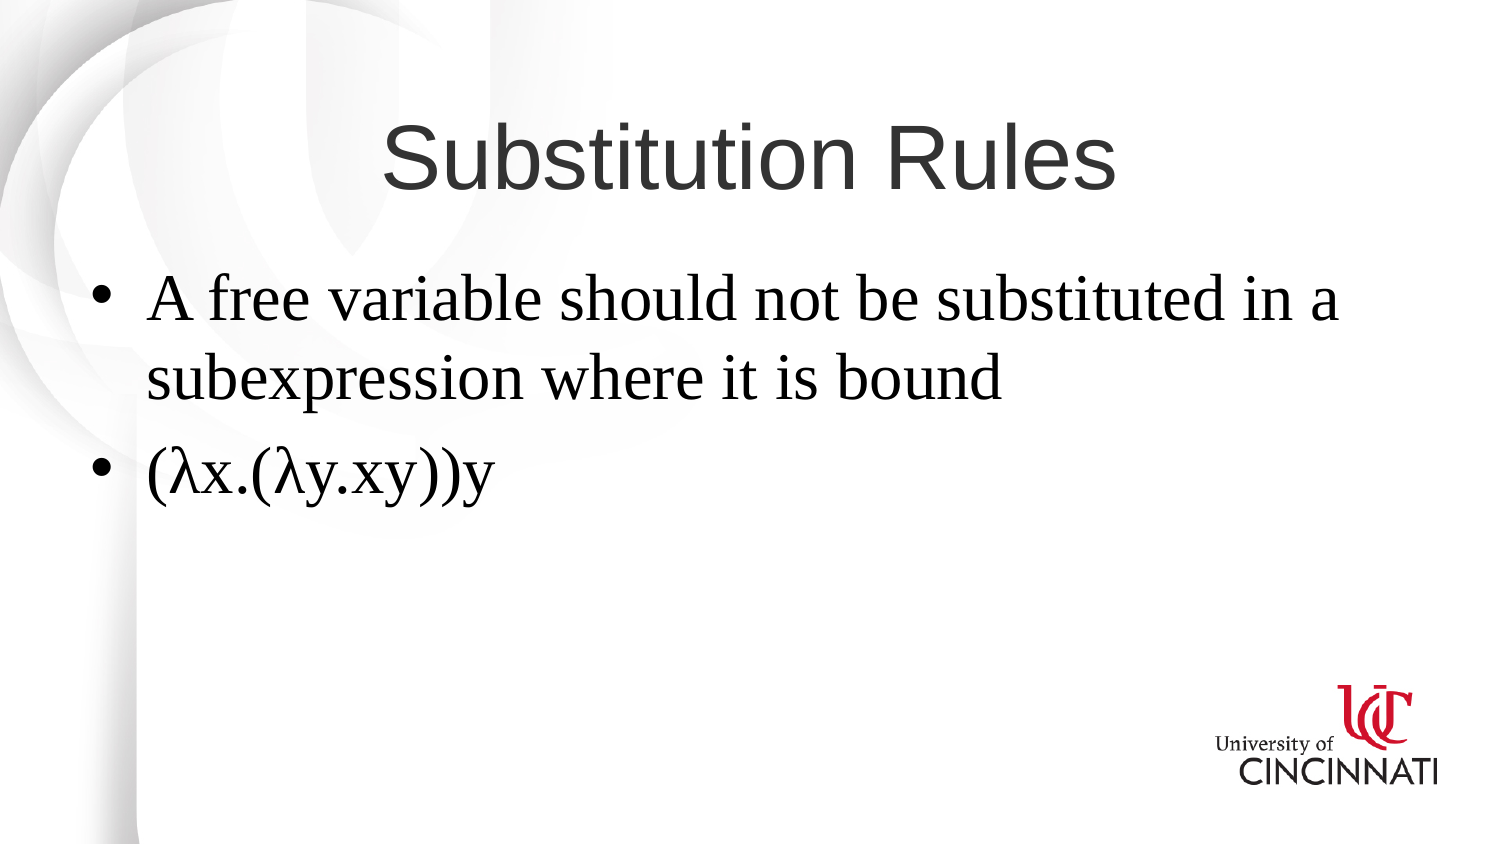

# Substitution Rules
A free variable should not be substituted in a subexpression where it is bound
(λx.(λy.xy))y